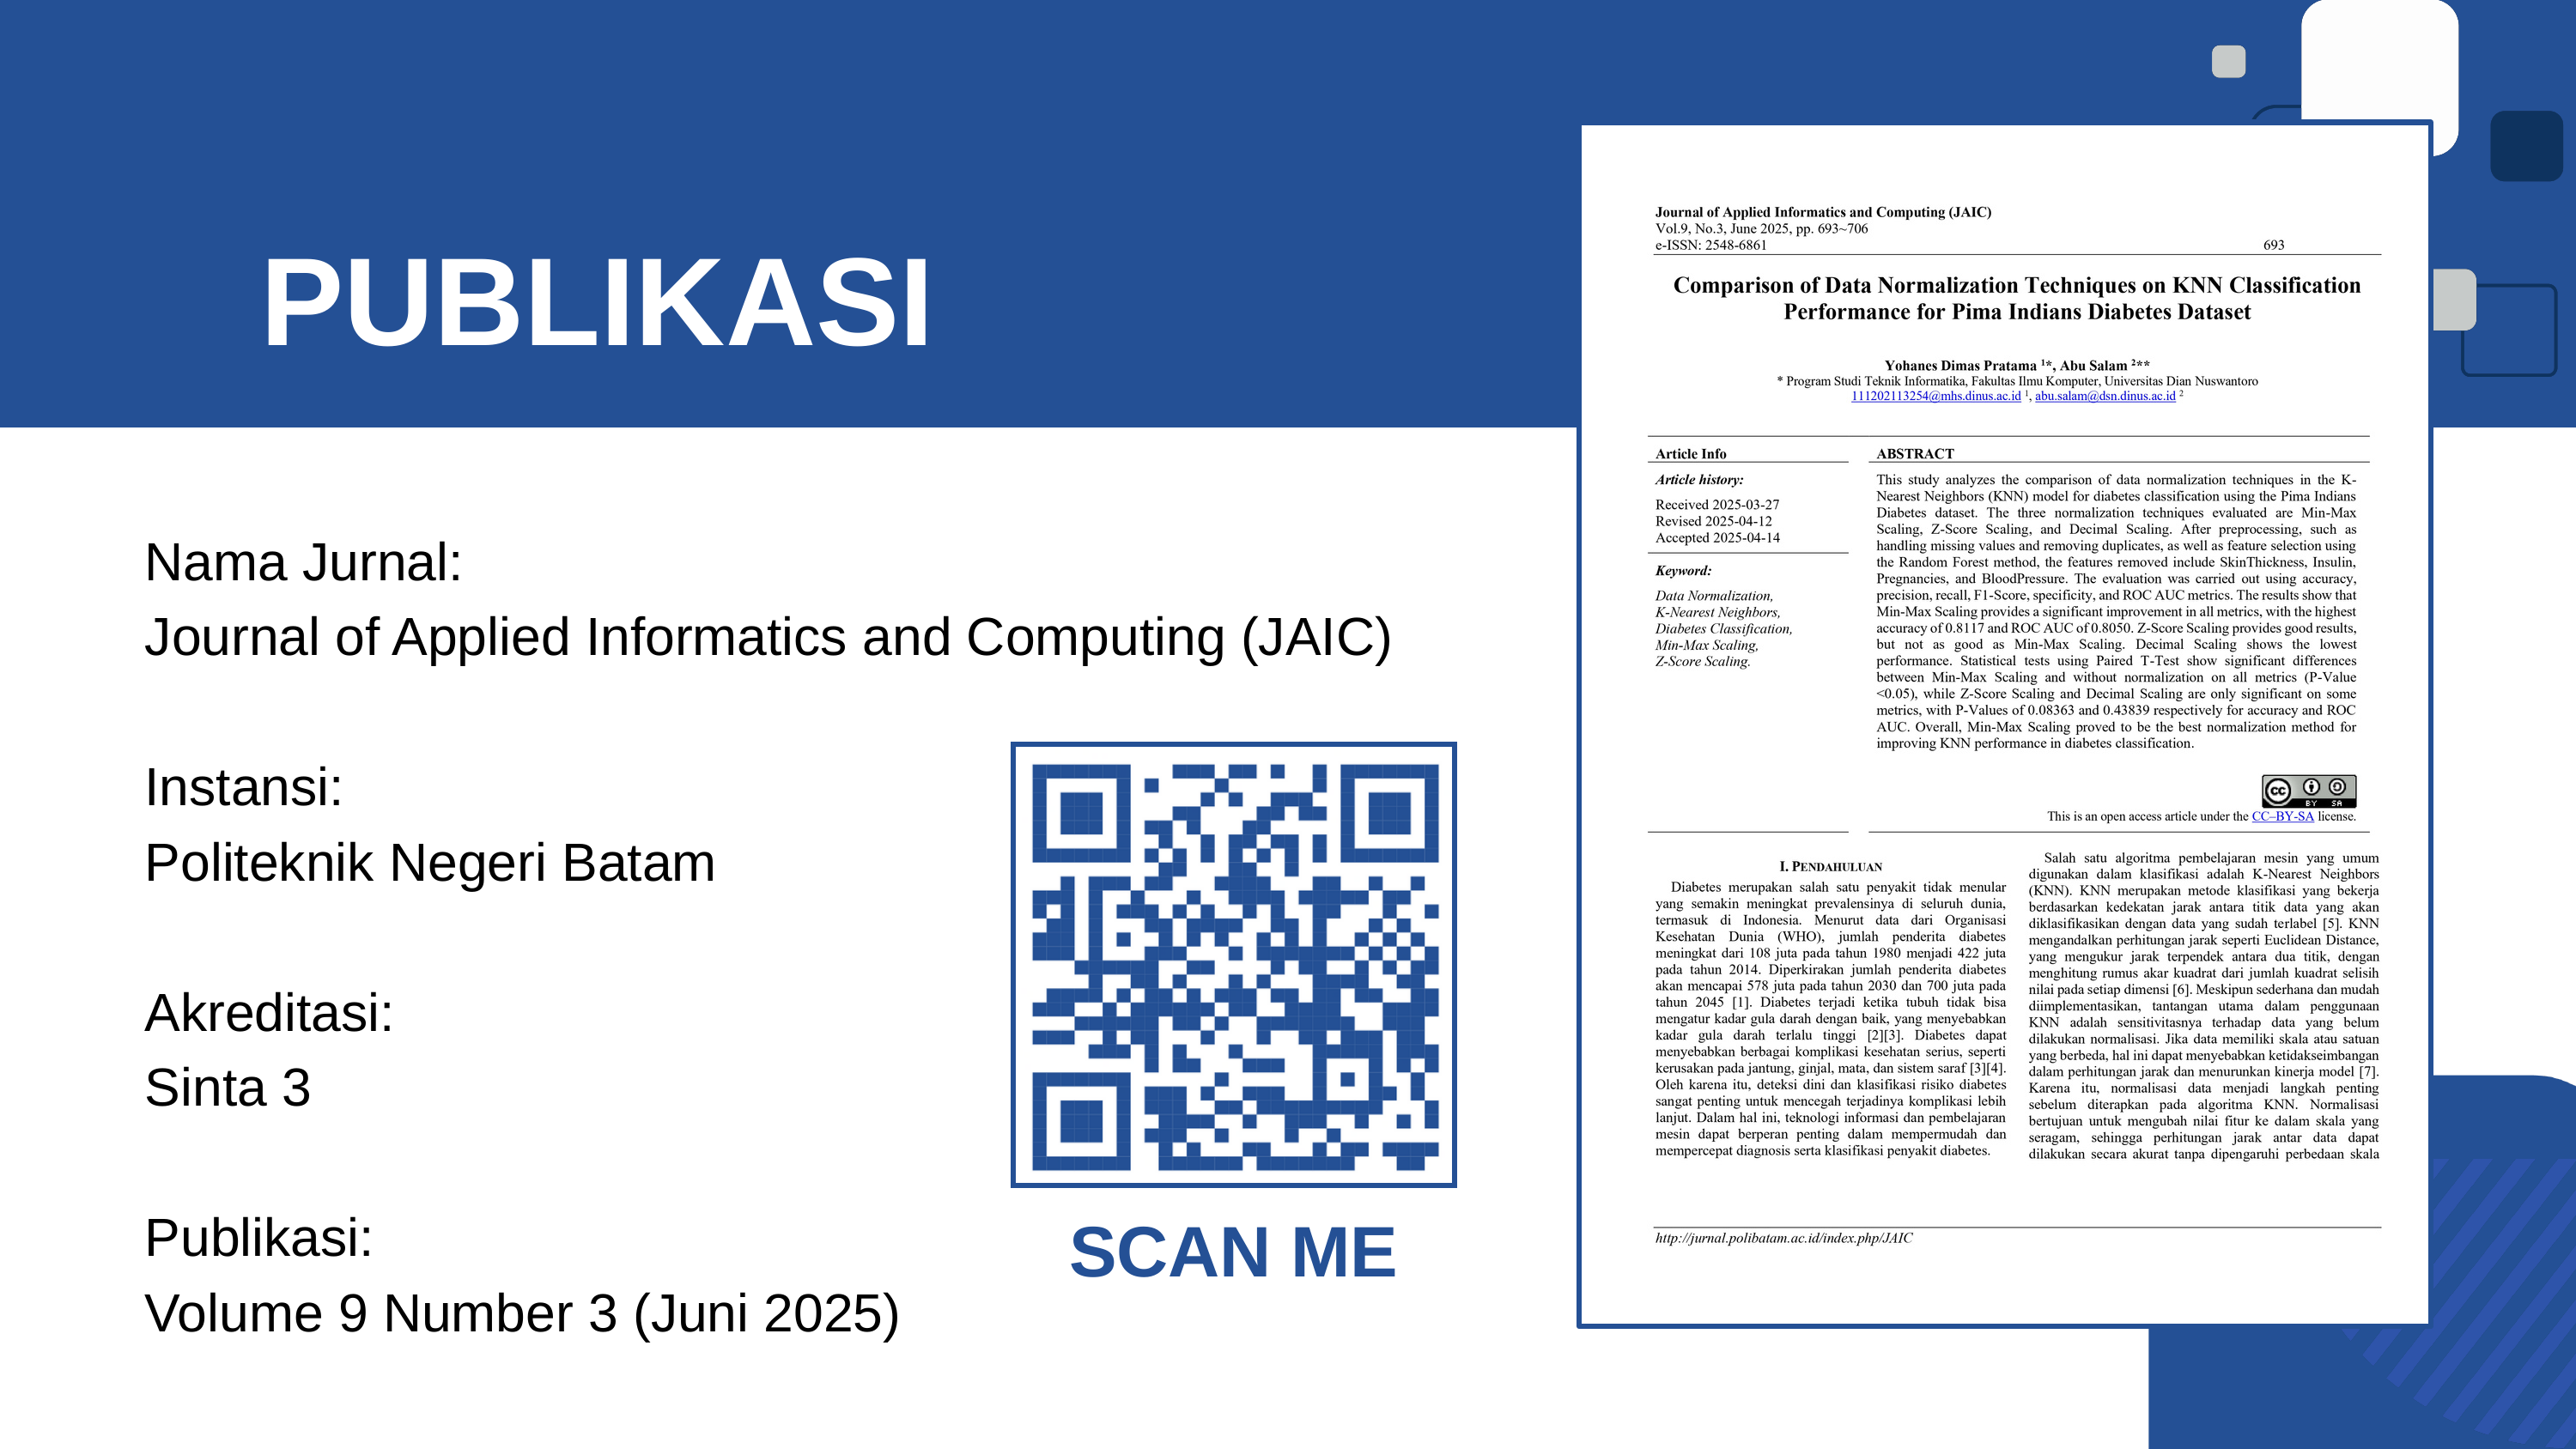

PUBLIKASI
Nama Jurnal:
Journal of Applied Informatics and Computing (JAIC)

Instansi:
Politeknik Negeri Batam

Akreditasi:
Sinta 3

Publikasi:
Volume 9 Number 3 (Juni 2025)

SCAN ME